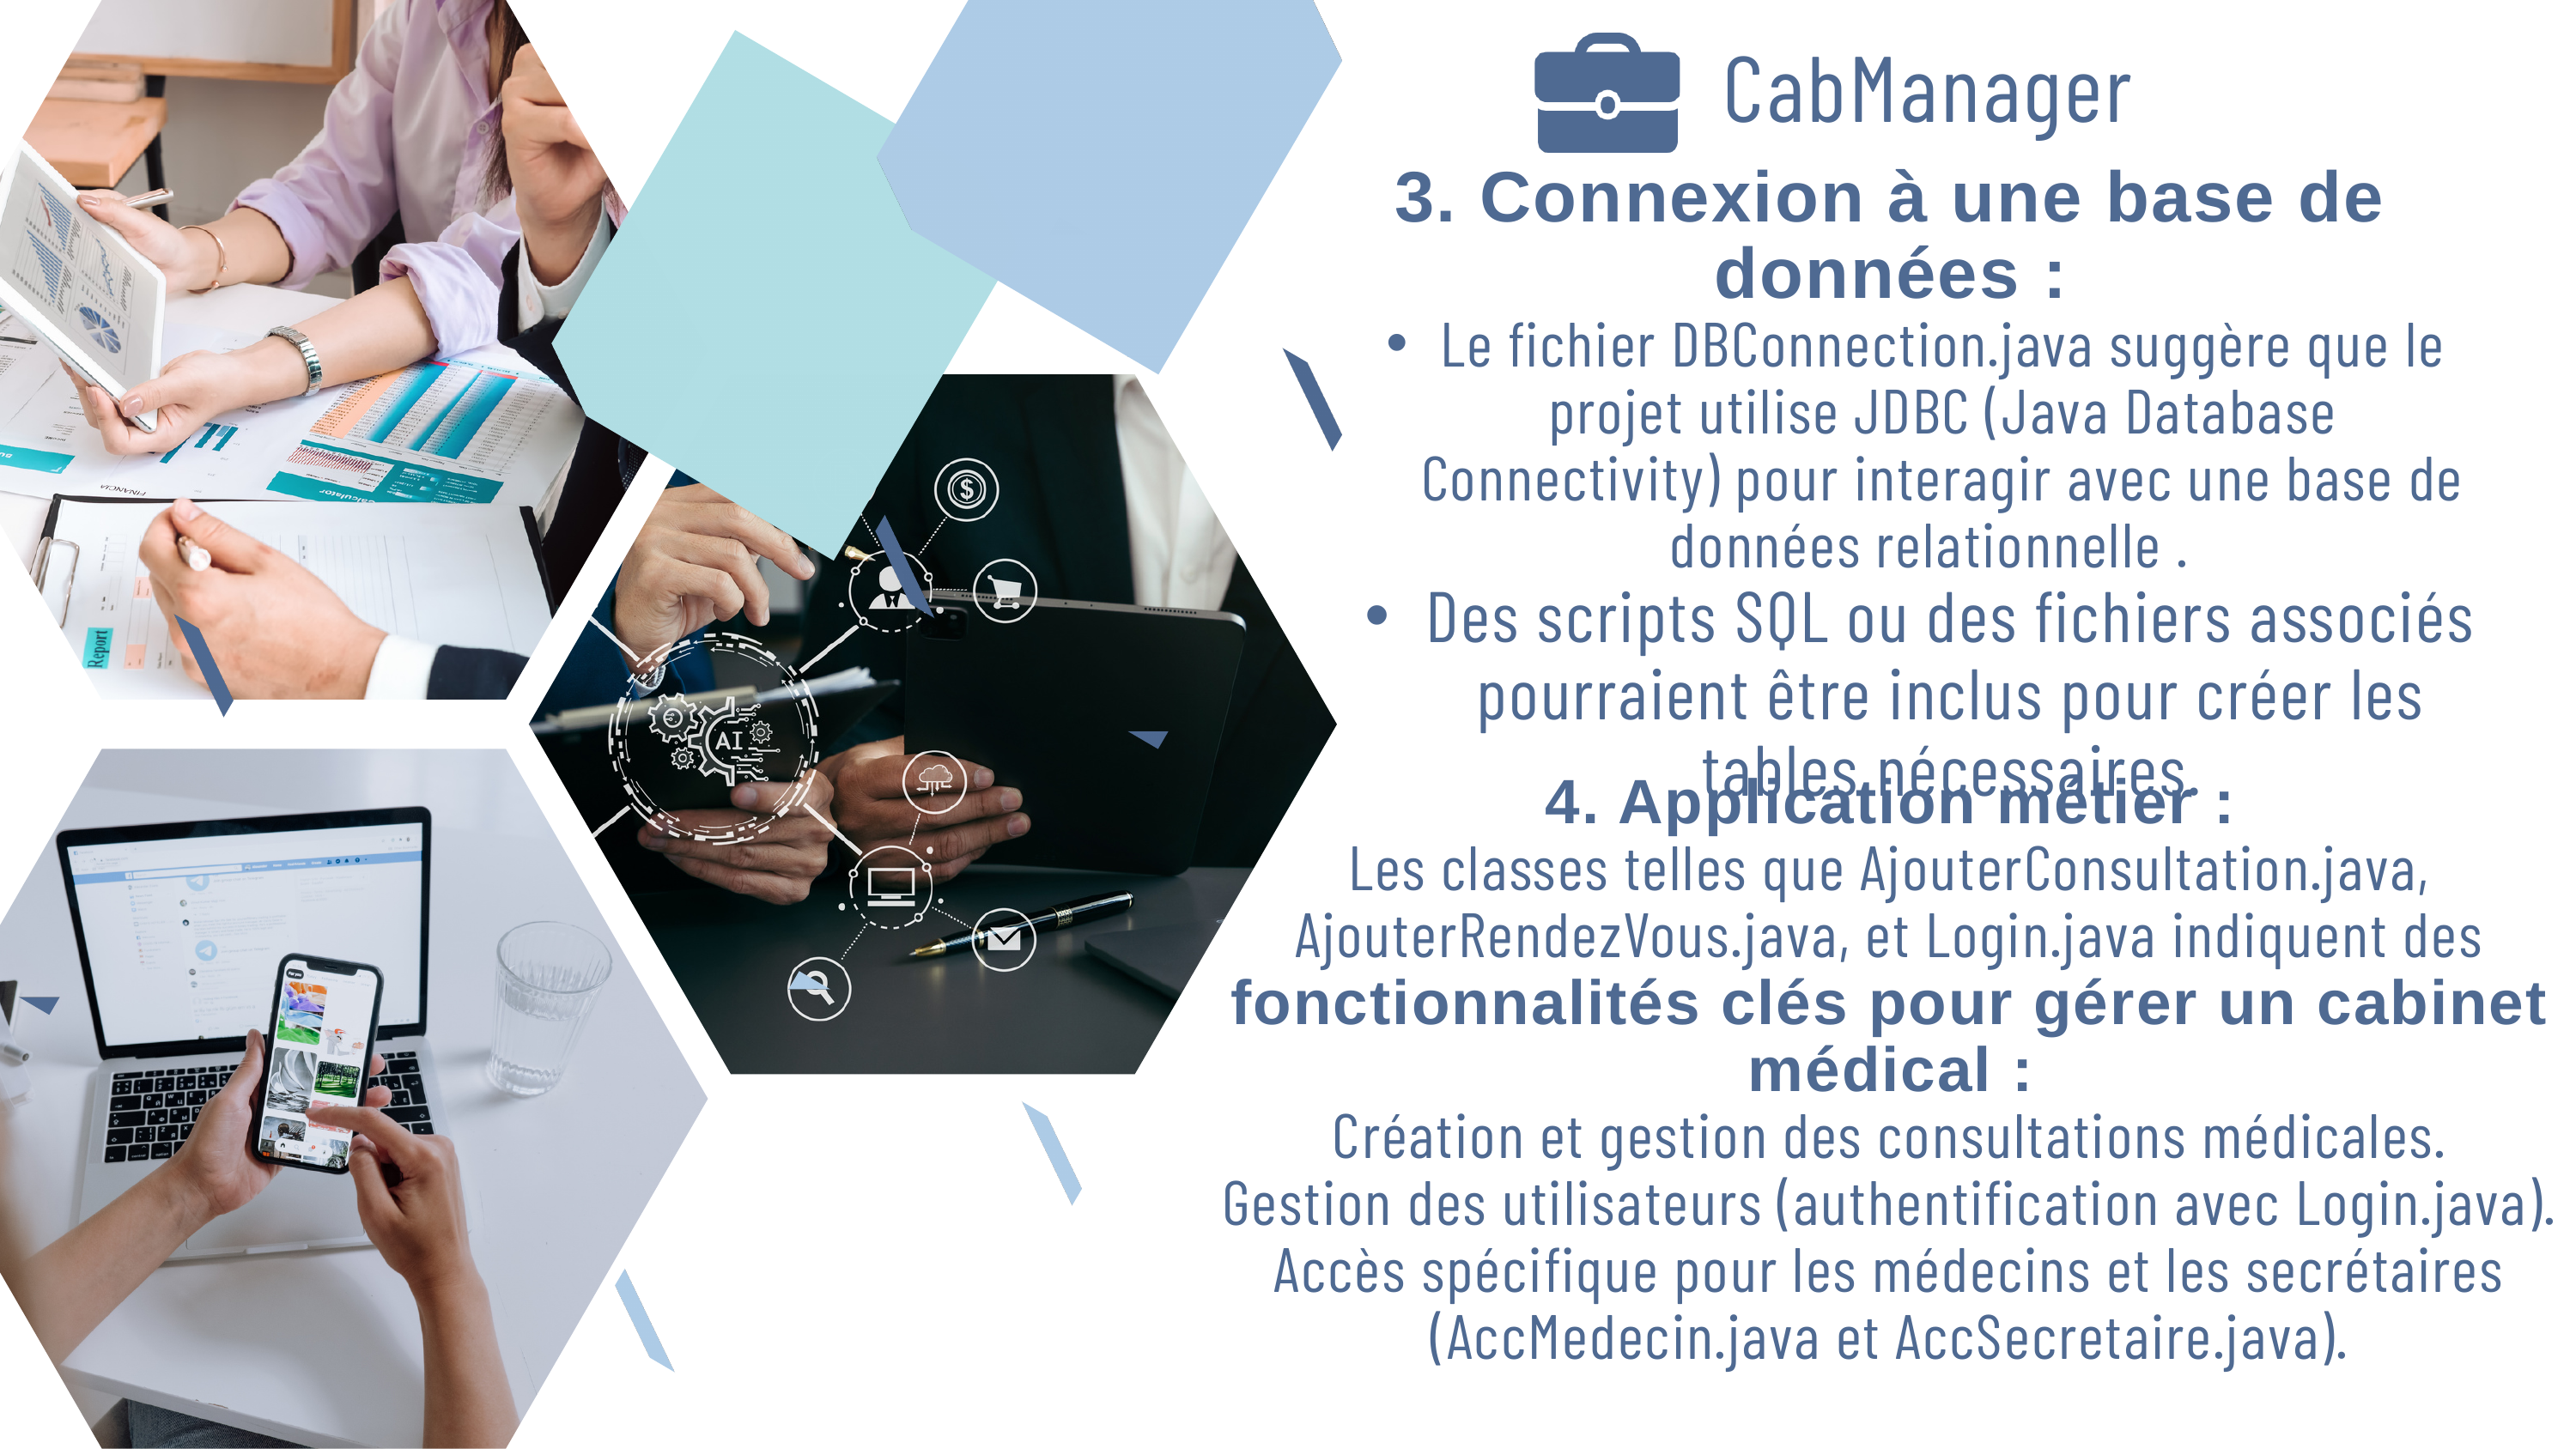

CabManager

3. Connexion à une base de données :
Le fichier DBConnection.java suggère que le projet utilise JDBC (Java Database Connectivity) pour interagir avec une base de données relationnelle .
Des scripts SQL ou des fichiers associés pourraient être inclus pour créer les tables nécessaires.

4. Application métier :
Les classes telles que AjouterConsultation.java, AjouterRendezVous.java, et Login.java indiquent des fonctionnalités clés pour gérer un cabinet médical :
Création et gestion des consultations médicales.
Gestion des utilisateurs (authentification avec Login.java).
Accès spécifique pour les médecins et les secrétaires (AccMedecin.java et AccSecretaire.java).